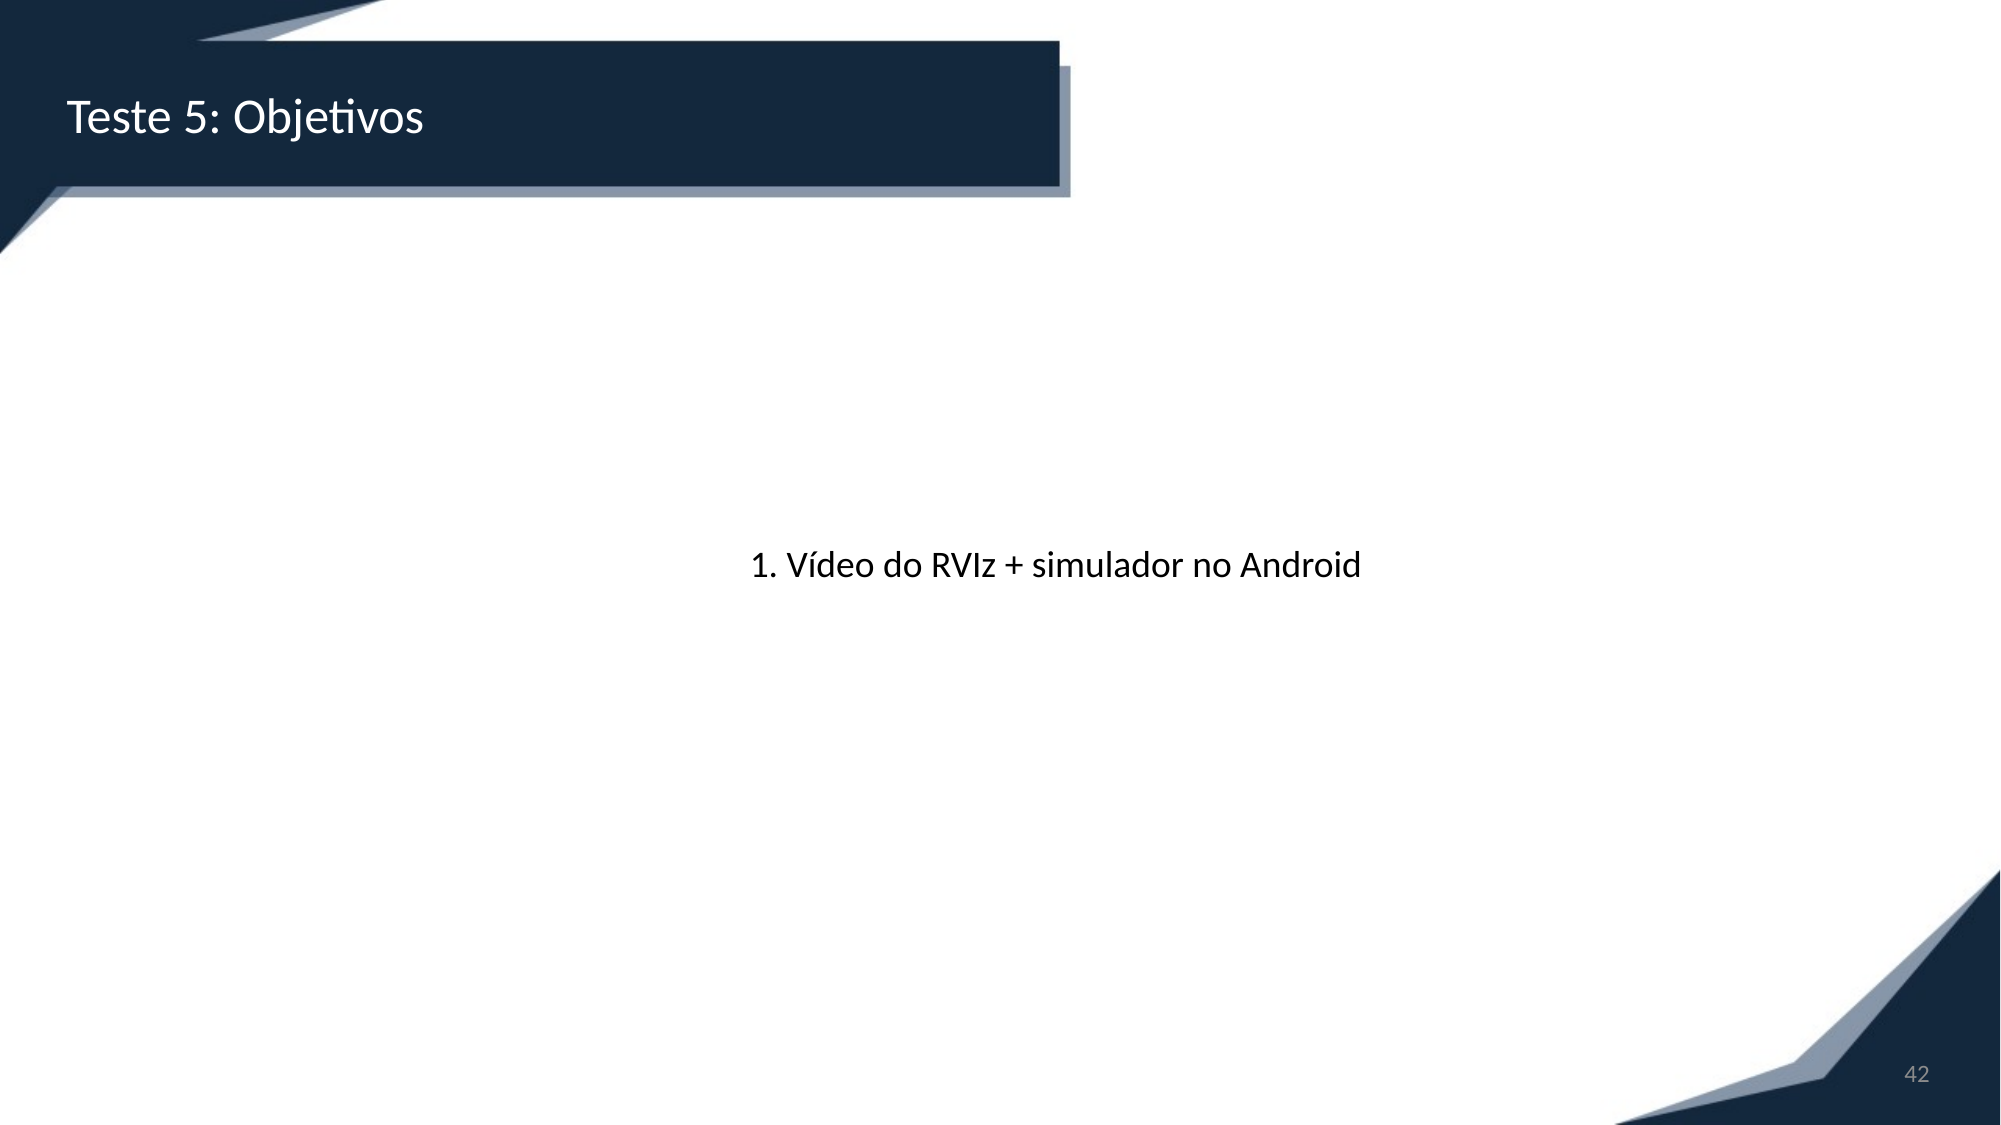

Teste 5: Objetivos
1. Vídeo do RVIz + simulador no Android
42